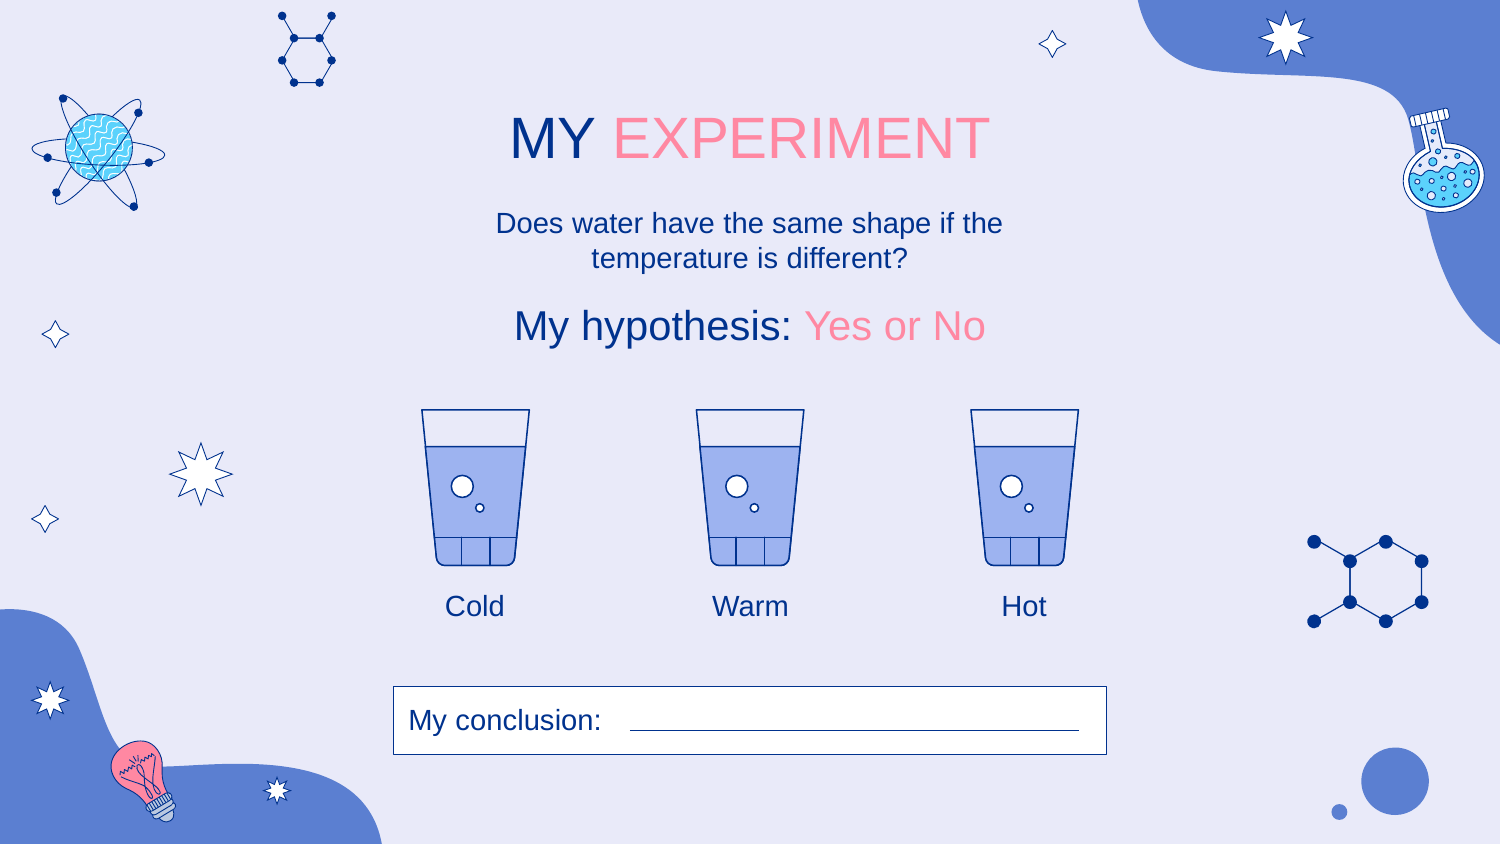

# MY EXPERIMENT
Does water have the same shape if the temperature is different?
My hypothesis: Yes or No

Cold
Warm
Hot
My conclusion: